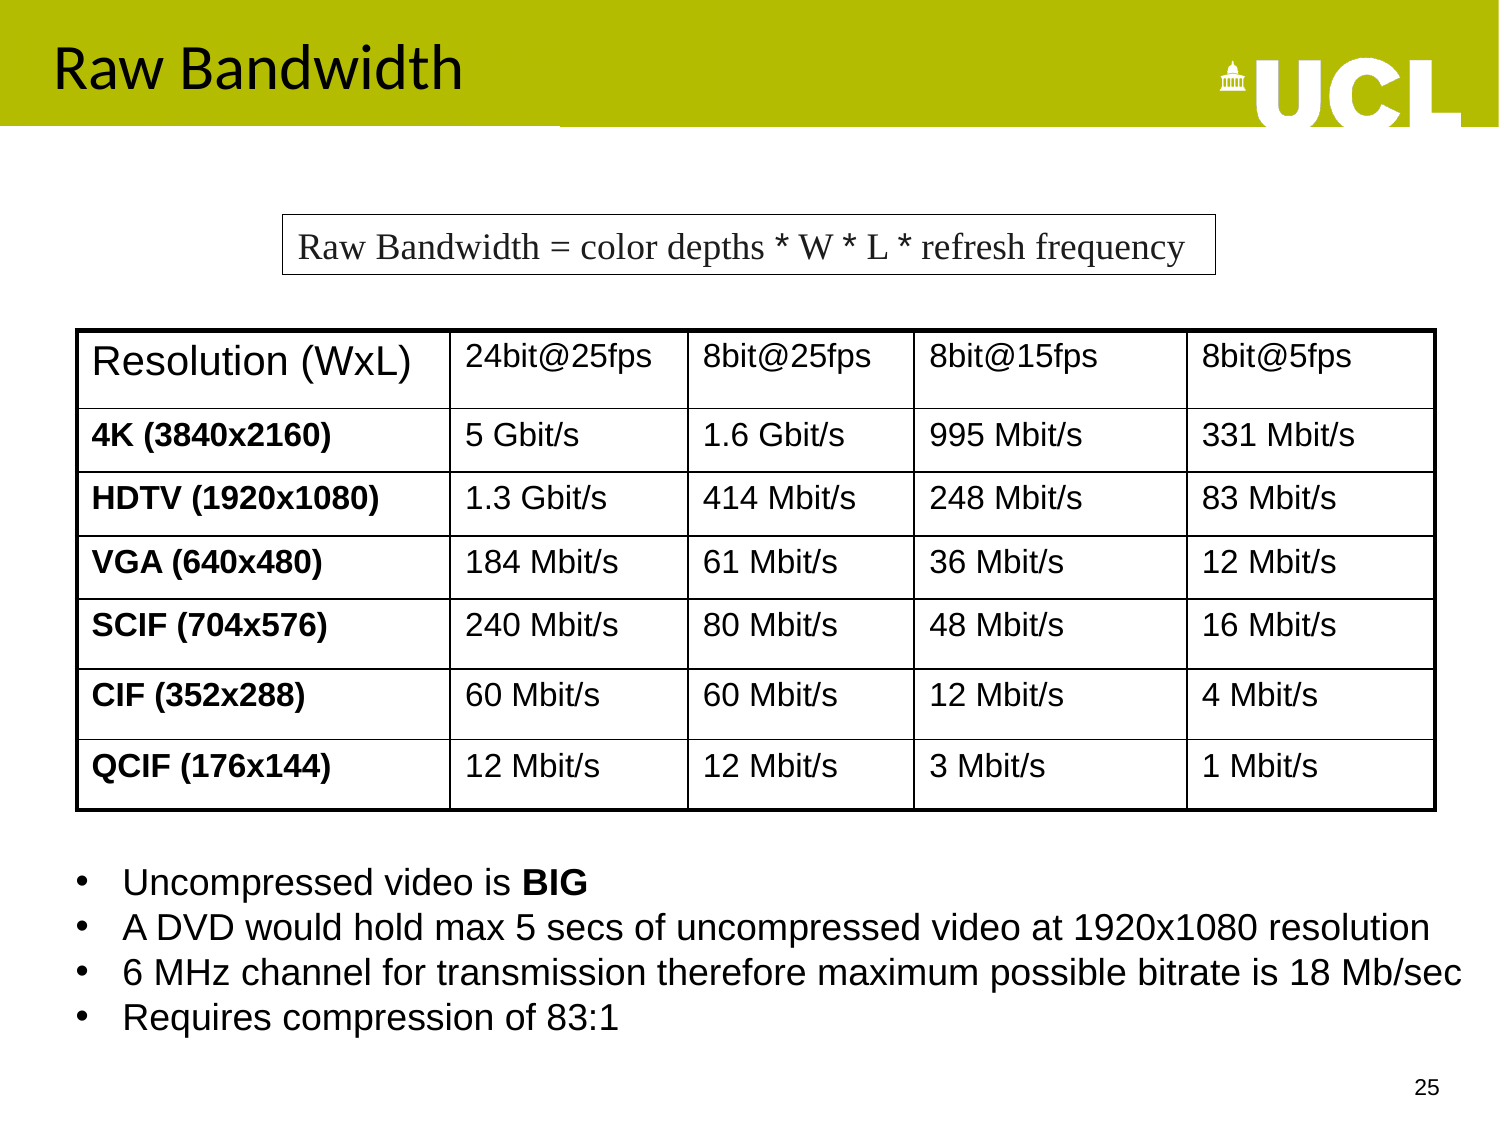

# Raw Bandwidth
Raw Bandwidth = color depths * W * L * refresh frequency
| Resolution (WxL) | 24bit@25fps | 8bit@25fps | 8bit@15fps | 8bit@5fps |
| --- | --- | --- | --- | --- |
| 4K (3840x2160) | 5 Gbit/s | 1.6 Gbit/s | 995 Mbit/s | 331 Mbit/s |
| HDTV (1920x1080) | 1.3 Gbit/s | 414 Mbit/s | 248 Mbit/s | 83 Mbit/s |
| VGA (640x480) | 184 Mbit/s | 61 Mbit/s | 36 Mbit/s | 12 Mbit/s |
| SCIF (704x576) | 240 Mbit/s | 80 Mbit/s | 48 Mbit/s | 16 Mbit/s |
| CIF (352x288) | 60 Mbit/s | 60 Mbit/s | 12 Mbit/s | 4 Mbit/s |
| QCIF (176x144) | 12 Mbit/s | 12 Mbit/s | 3 Mbit/s | 1 Mbit/s |
Uncompressed video is BIG
A DVD would hold max 5 secs of uncompressed video at 1920x1080 resolution
6 MHz channel for transmission therefore maximum possible bitrate is 18 Mb/sec
Requires compression of 83:1
25